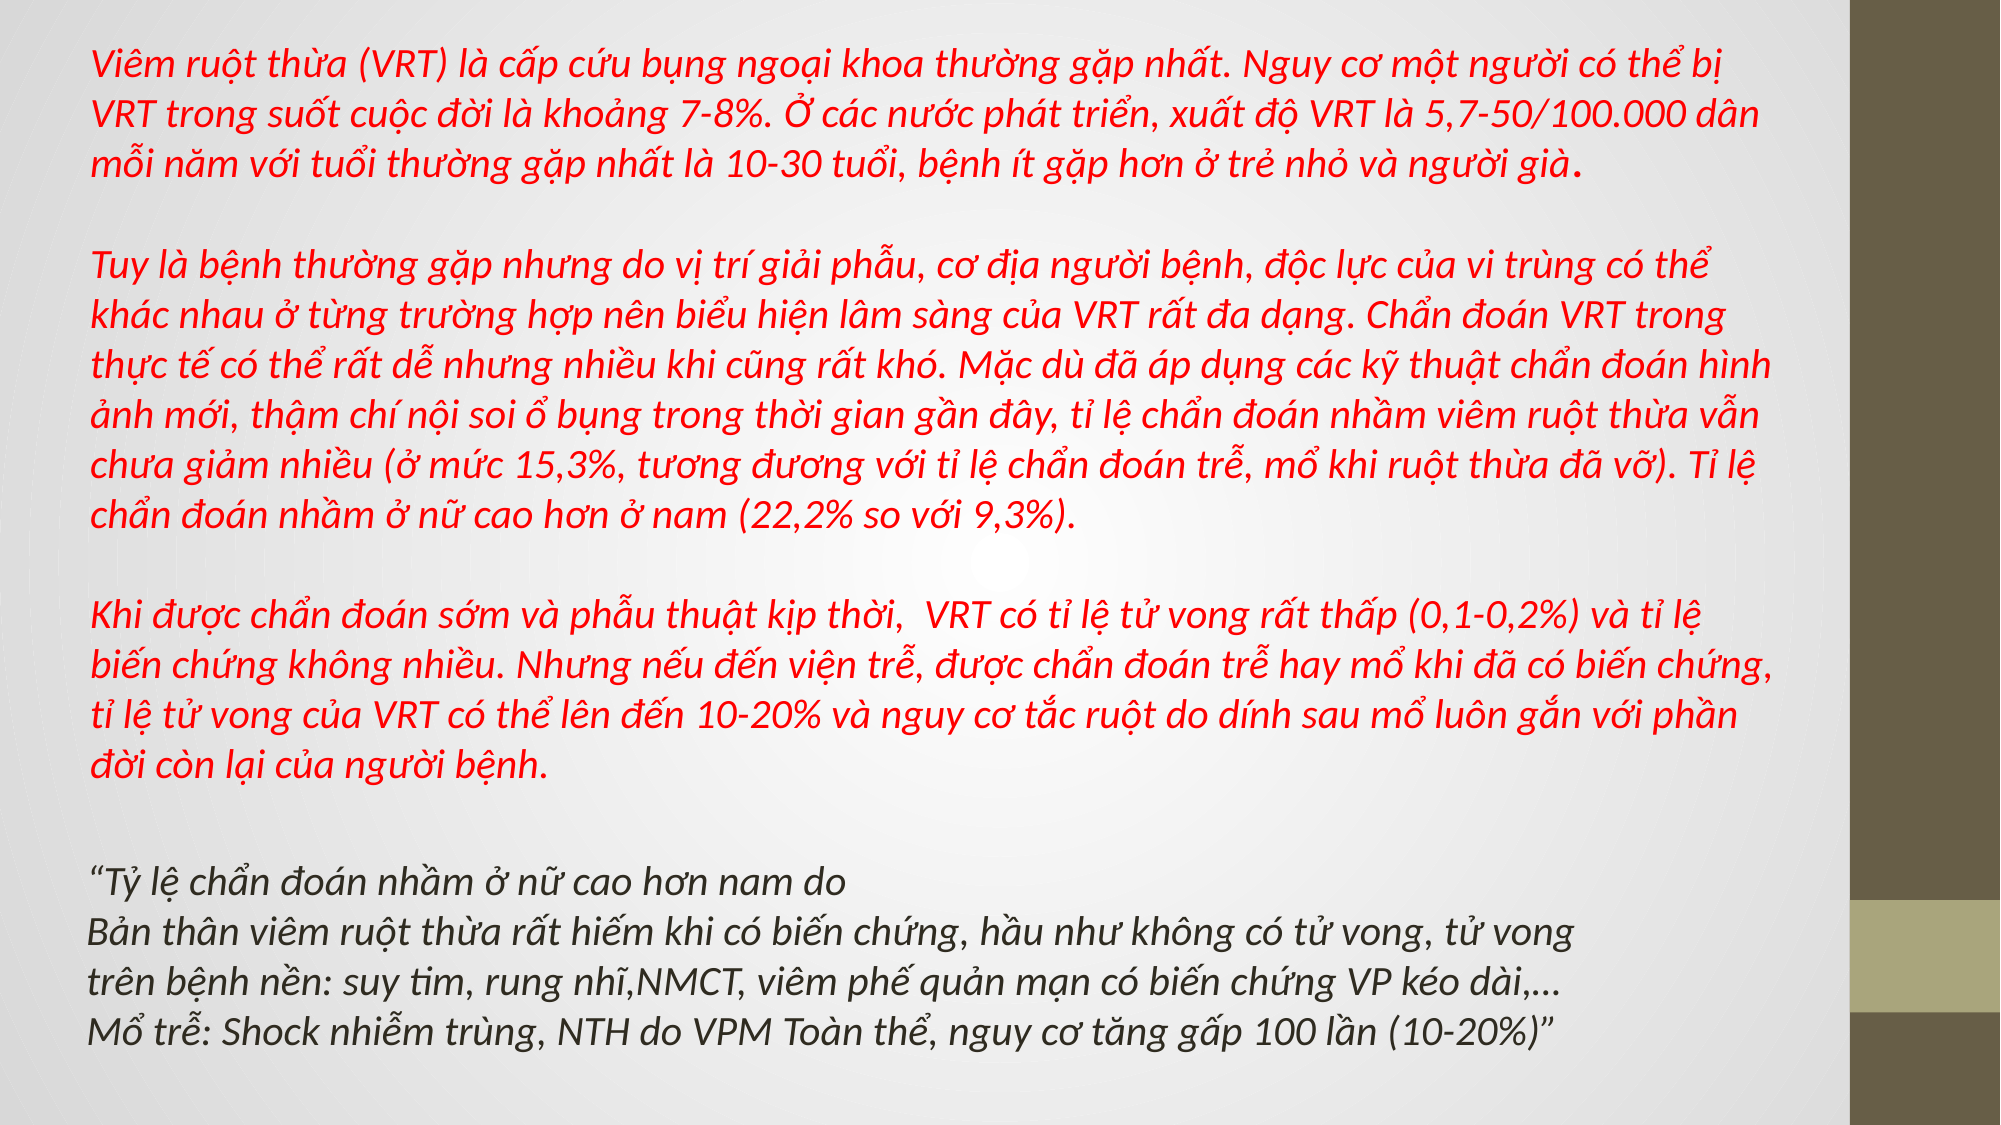

Viêm ruột thừa (VRT) là cấp cứu bụng ngoại khoa thường gặp nhất. Nguy cơ một người có thể bị VRT trong suốt cuộc đời là khoảng 7-8%. Ở các nước phát triển, xuất độ VRT là 5,7-50/100.000 dân mỗi năm với tuổi thường gặp nhất là 10-30 tuổi, bệnh ít gặp hơn ở trẻ nhỏ và người già.

Tuy là bệnh thường gặp nhưng do vị trí giải phẫu, cơ địa người bệnh, độc lực của vi trùng có thể khác nhau ở từng trường hợp nên biểu hiện lâm sàng của VRT rất đa dạng. Chẩn đoán VRT trong thực tế có thể rất dễ nhưng nhiều khi cũng rất khó. Mặc dù đã áp dụng các kỹ thuật chẩn đoán hình ảnh mới, thậm chí nội soi ổ bụng trong thời gian gần đây, tỉ lệ chẩn đoán nhầm viêm ruột thừa vẫn chưa giảm nhiều (ở mức 15,3%, tương đương với tỉ lệ chẩn đoán trễ, mổ khi ruột thừa đã vỡ). Tỉ lệ chẩn đoán nhầm ở nữ cao hơn ở nam (22,2% so với 9,3%).

Khi được chẩn đoán sớm và phẫu thuật kịp thời,  VRT có tỉ lệ tử vong rất thấp (0,1-0,2%) và tỉ lệ biến chứng không nhiều. Nhưng nếu đến viện trễ, được chẩn đoán trễ hay mổ khi đã có biến chứng, tỉ lệ tử vong của VRT có thể lên đến 10-20% và nguy cơ tắc ruột do dính sau mổ luôn gắn với phần đời còn lại của người bệnh.

“Tỷ lệ chẩn đoán nhầm ở nữ cao hơn nam do
Bản thân viêm ruột thừa rất hiếm khi có biến chứng, hầu như không có tử vong, tử vong trên bệnh nền: suy tim, rung nhĩ,NMCT, viêm phế quản mạn có biến chứng VP kéo dài,…
Mổ trễ: Shock nhiễm trùng, NTH do VPM Toàn thể, nguy cơ tăng gấp 100 lần (10-20%)”